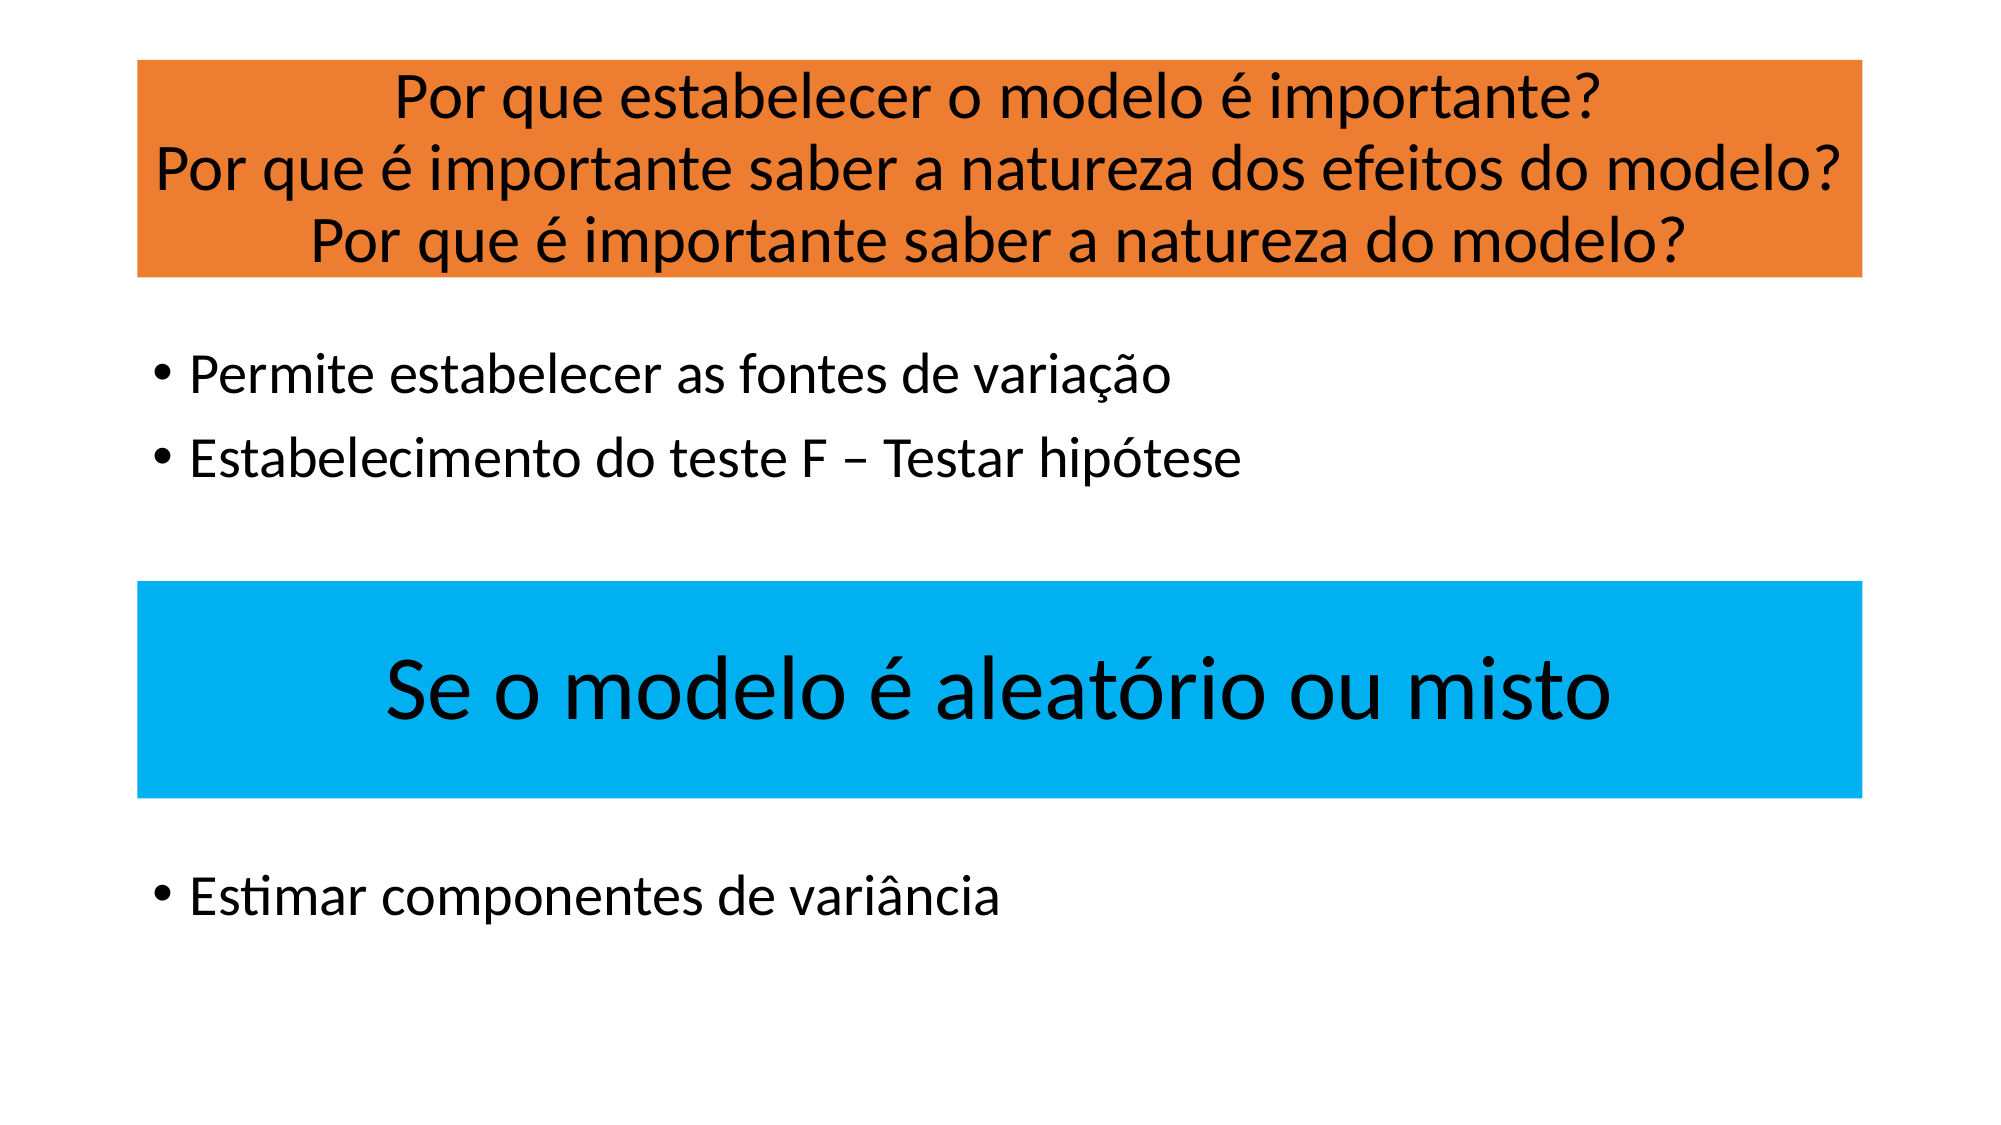

# Por que estabelecer o modelo é importante? Por que é importante saber a natureza dos efeitos do modelo? Por que é importante saber a natureza do modelo?
Permite estabelecer as fontes de variação
Estabelecimento do teste F – Testar hipótese

Se o modelo é aleatório ou misto
Estimar componentes de variância